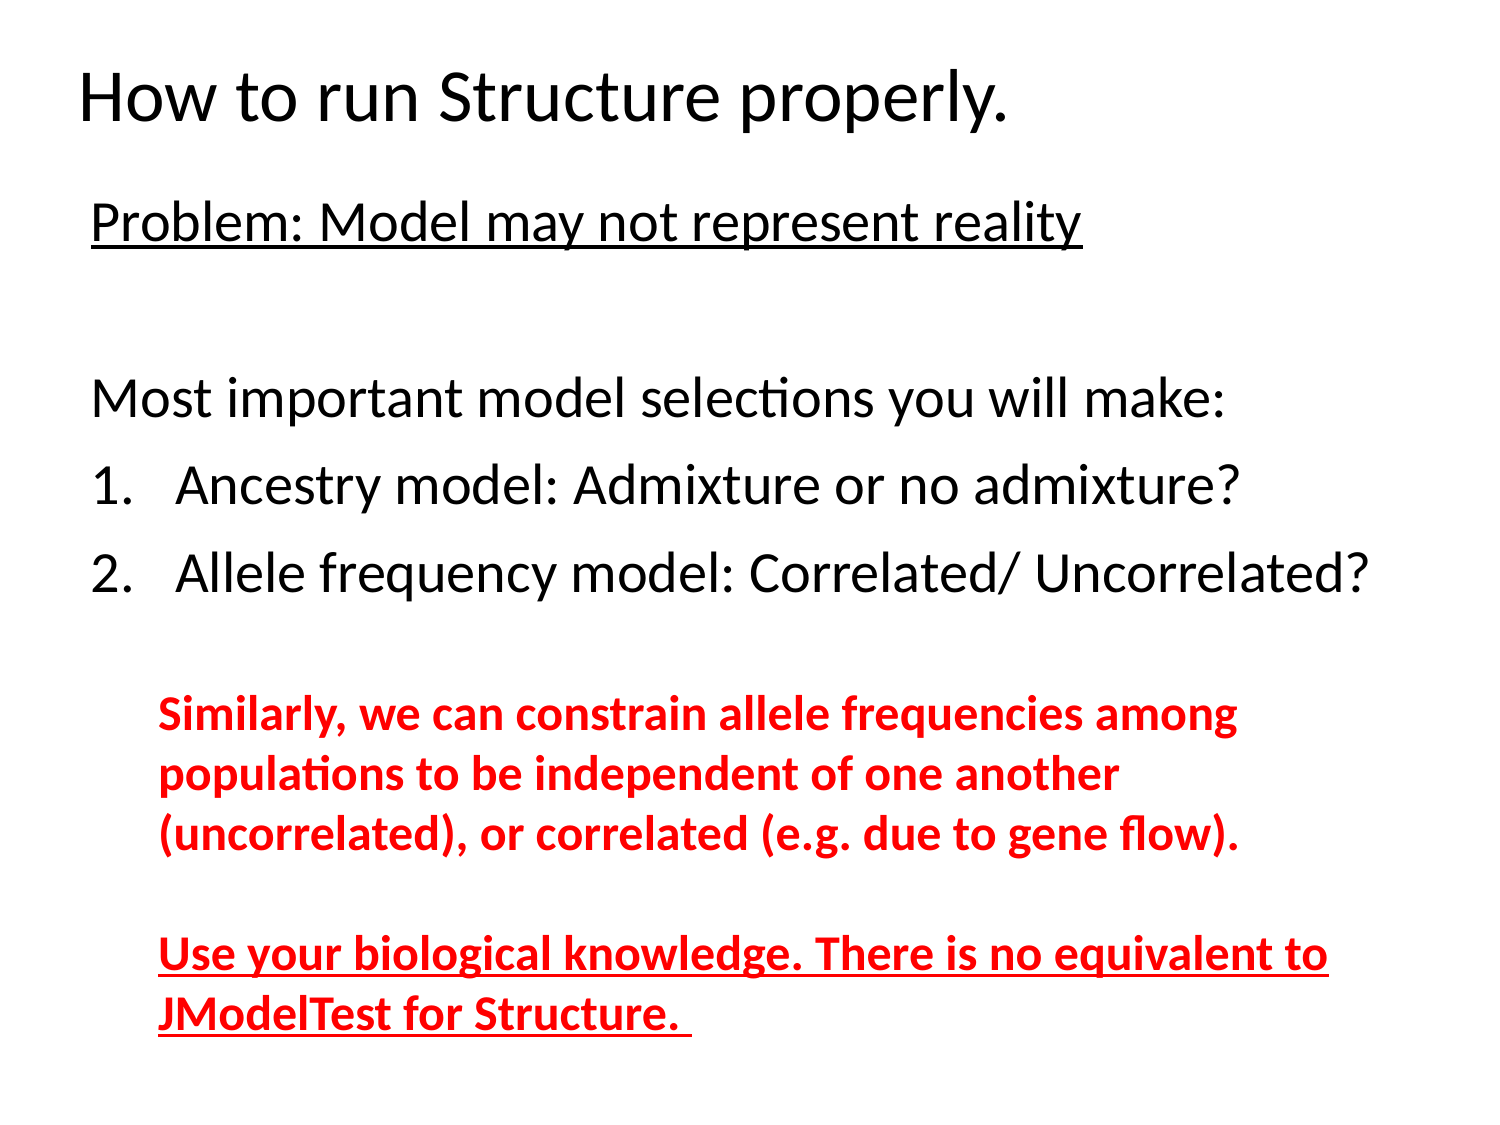

# How to run Structure properly.
Problem: Model may not represent reality

Most important model selections you will make:
Ancestry model: Admixture or no admixture?
Allele frequency model: Correlated/ Uncorrelated?

Similarly, we can constrain allele frequencies among populations to be independent of one another (uncorrelated), or correlated (e.g. due to gene flow).

Use your biological knowledge. There is no equivalent to JModelTest for Structure.